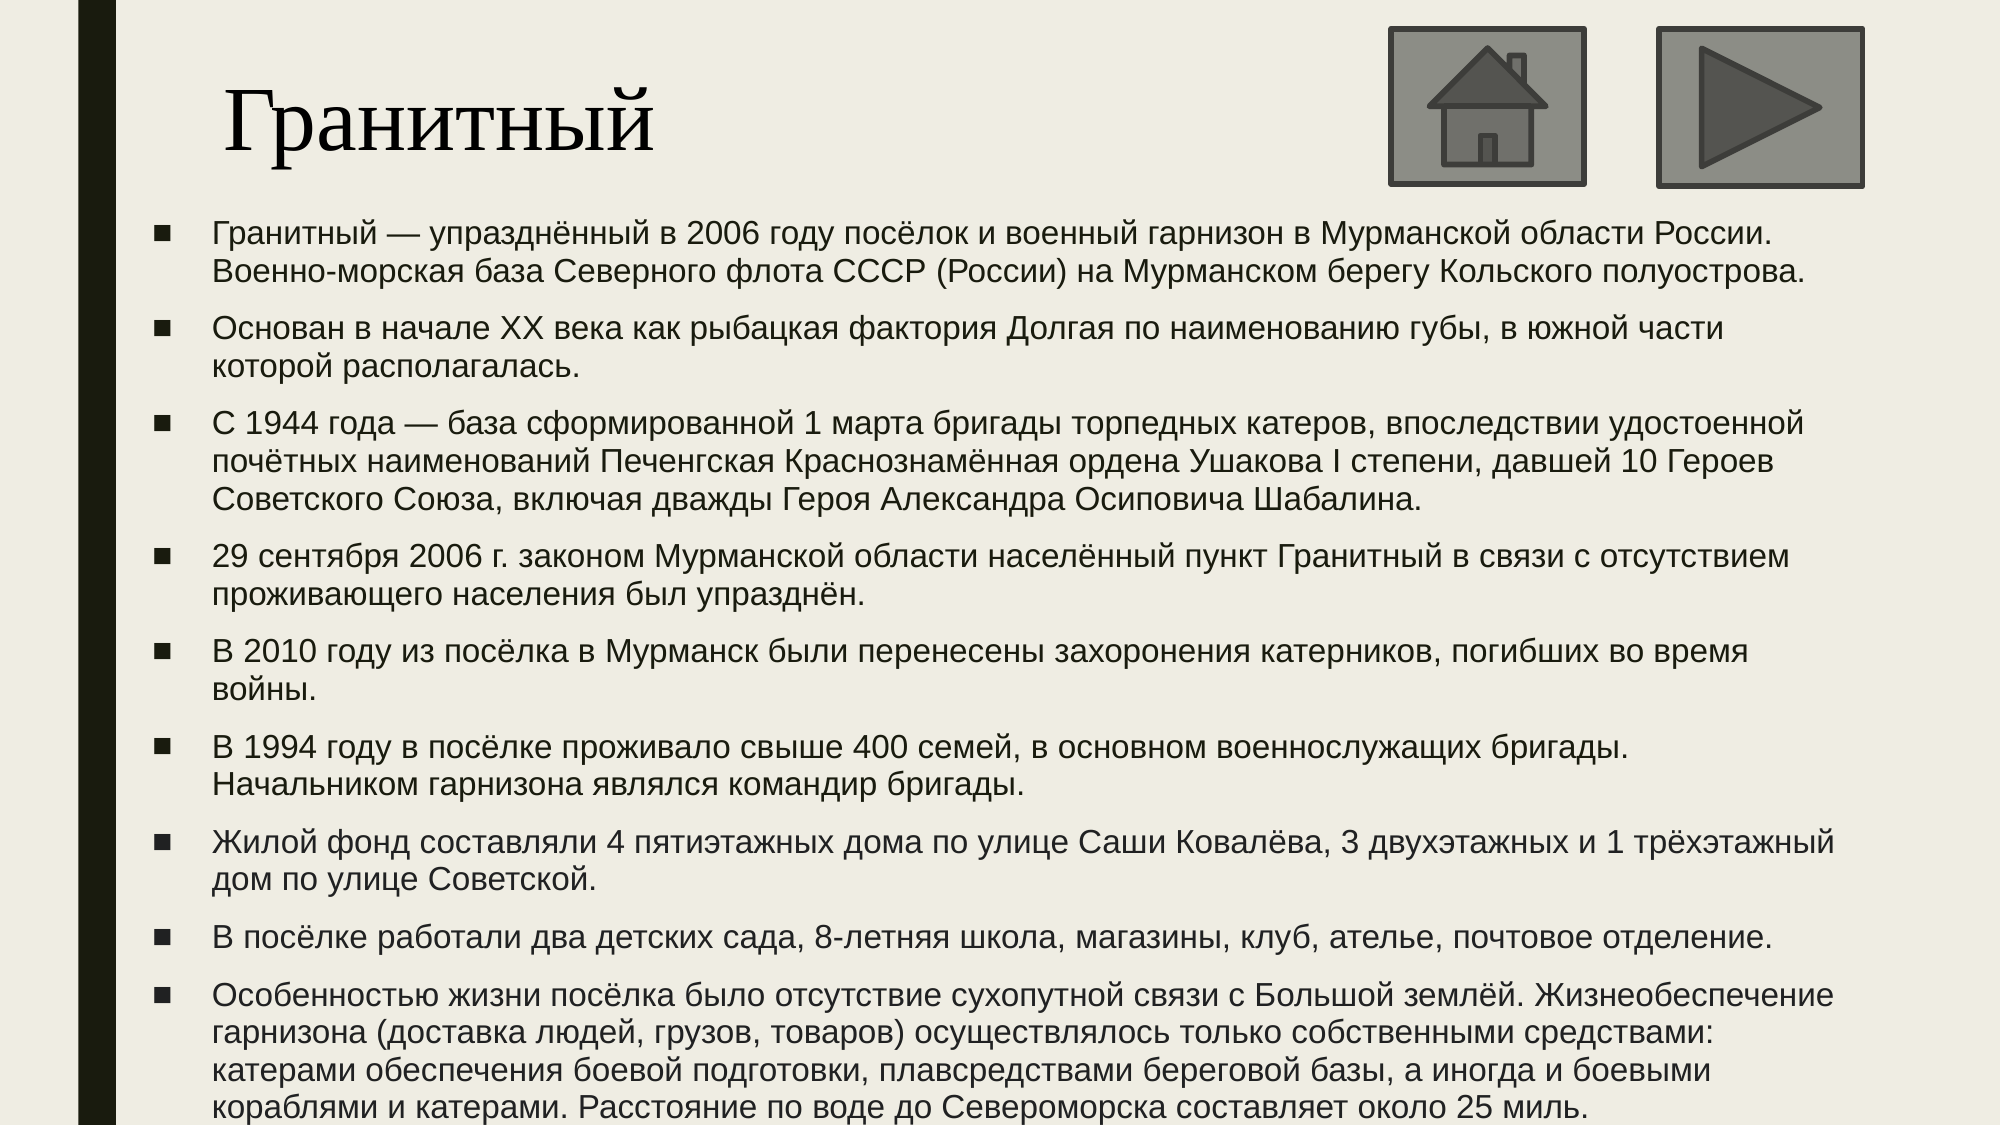

# Гранитный
Гранитный — упразднённый в 2006 году посёлок и военный гарнизон в Мурманской области России. Военно-морская база Северного флота СССР (России) на Мурманском берегу Кольского полуострова.
Основан в начале XX века как рыбацкая фактория Долгая по наименованию губы, в южной части которой располагалась.
С 1944 года — база сформированной 1 марта бригады торпедных катеров, впоследствии удостоенной почётных наименований Печенгская Краснознамённая ордена Ушакова I степени, давшей 10 Героев Советского Союза, включая дважды Героя Александра Осиповича Шабалина.
29 сентября 2006 г. законом Мурманской области населённый пункт Гранитный в связи с отсутствием проживающего населения был упразднён.
В 2010 году из посёлка в Мурманск были перенесены захоронения катерников, погибших во время войны.
В 1994 году в посёлке проживало свыше 400 семей, в основном военнослужащих бригады. Начальником гарнизона являлся командир бригады.
Жилой фонд составляли 4 пятиэтажных дома по улице Саши Ковалёва, 3 двухэтажных и 1 трёхэтажный дом по улице Советской.
В посёлке работали два детских сада, 8-летняя школа, магазины, клуб, ателье, почтовое отделение.
Особенностью жизни посёлка было отсутствие сухопутной связи с Большой землёй. Жизнеобеспечение гарнизона (доставка людей, грузов, товаров) осуществлялось только собственными средствами: катерами обеспечения боевой подготовки, плавсредствами береговой базы, а иногда и боевыми кораблями и катерами. Расстояние по воде до Североморска составляет около 25 миль.